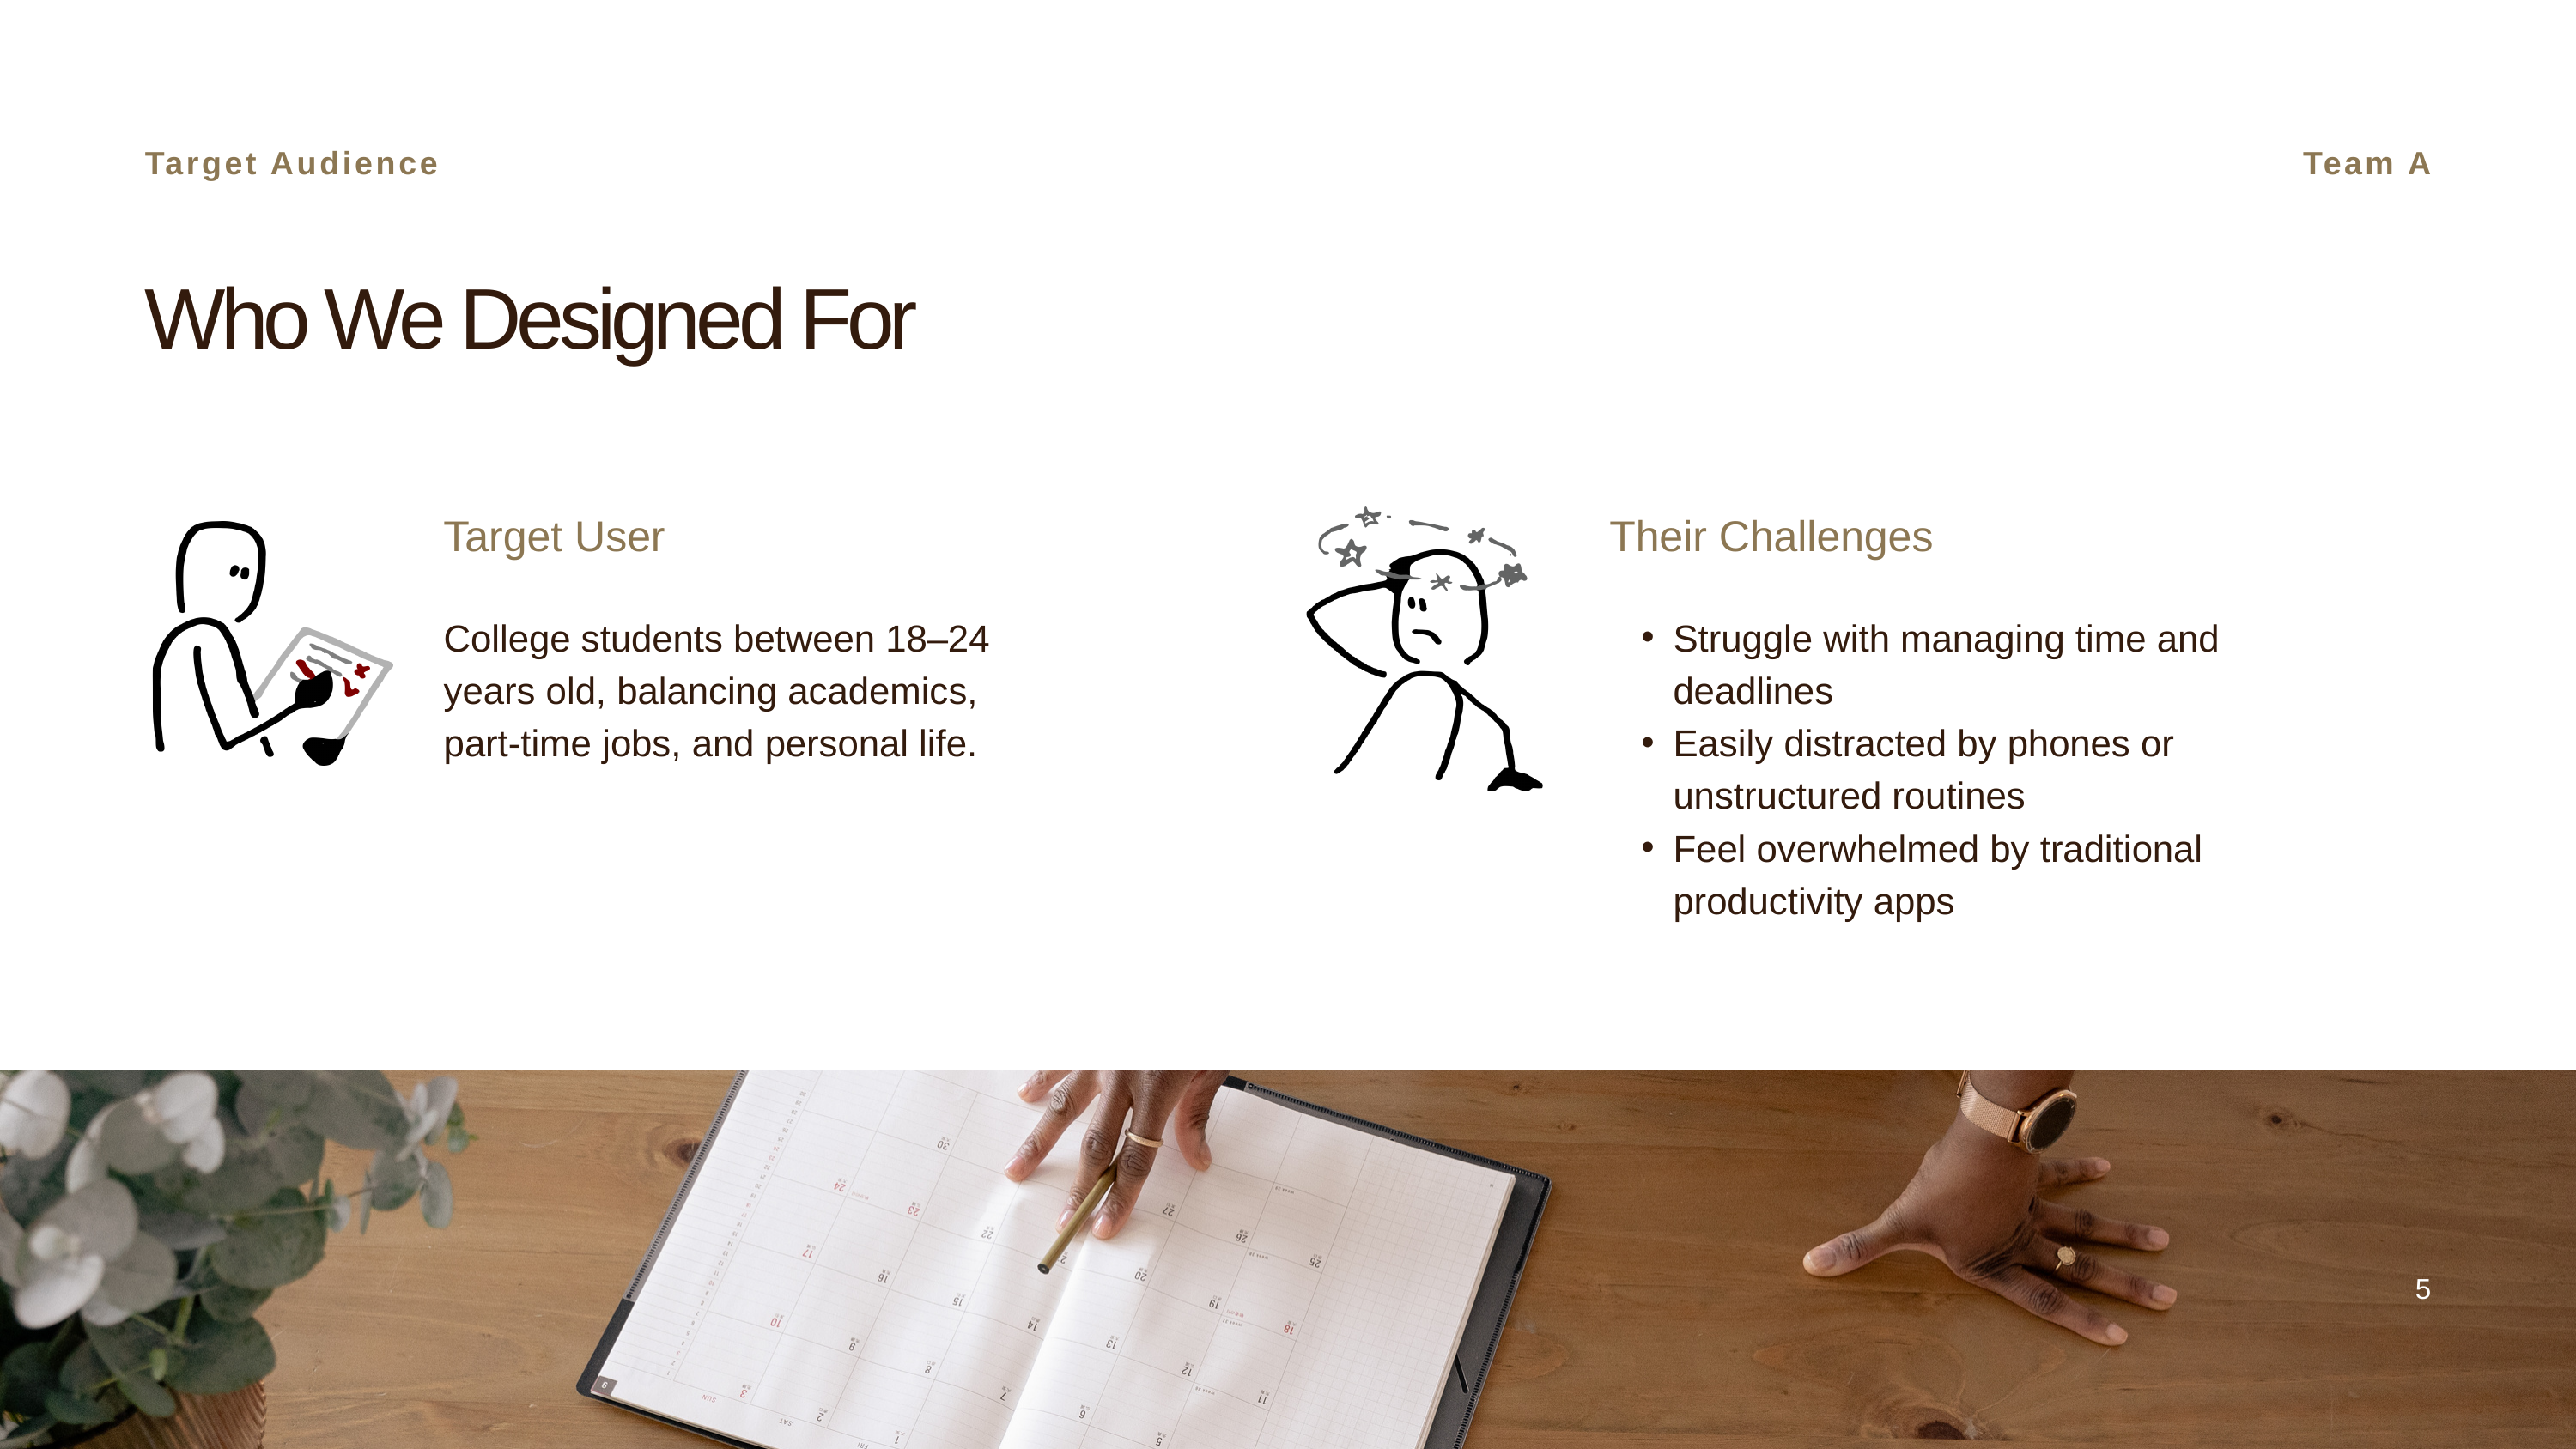

Target Audience
Team A
Who We Designed For
Target User
Their Challenges

College students between 18–24 years old, balancing academics, part-time jobs, and personal life.
Struggle with managing time and deadlines
Easily distracted by phones or unstructured routines
Feel overwhelmed by traditional productivity apps

5